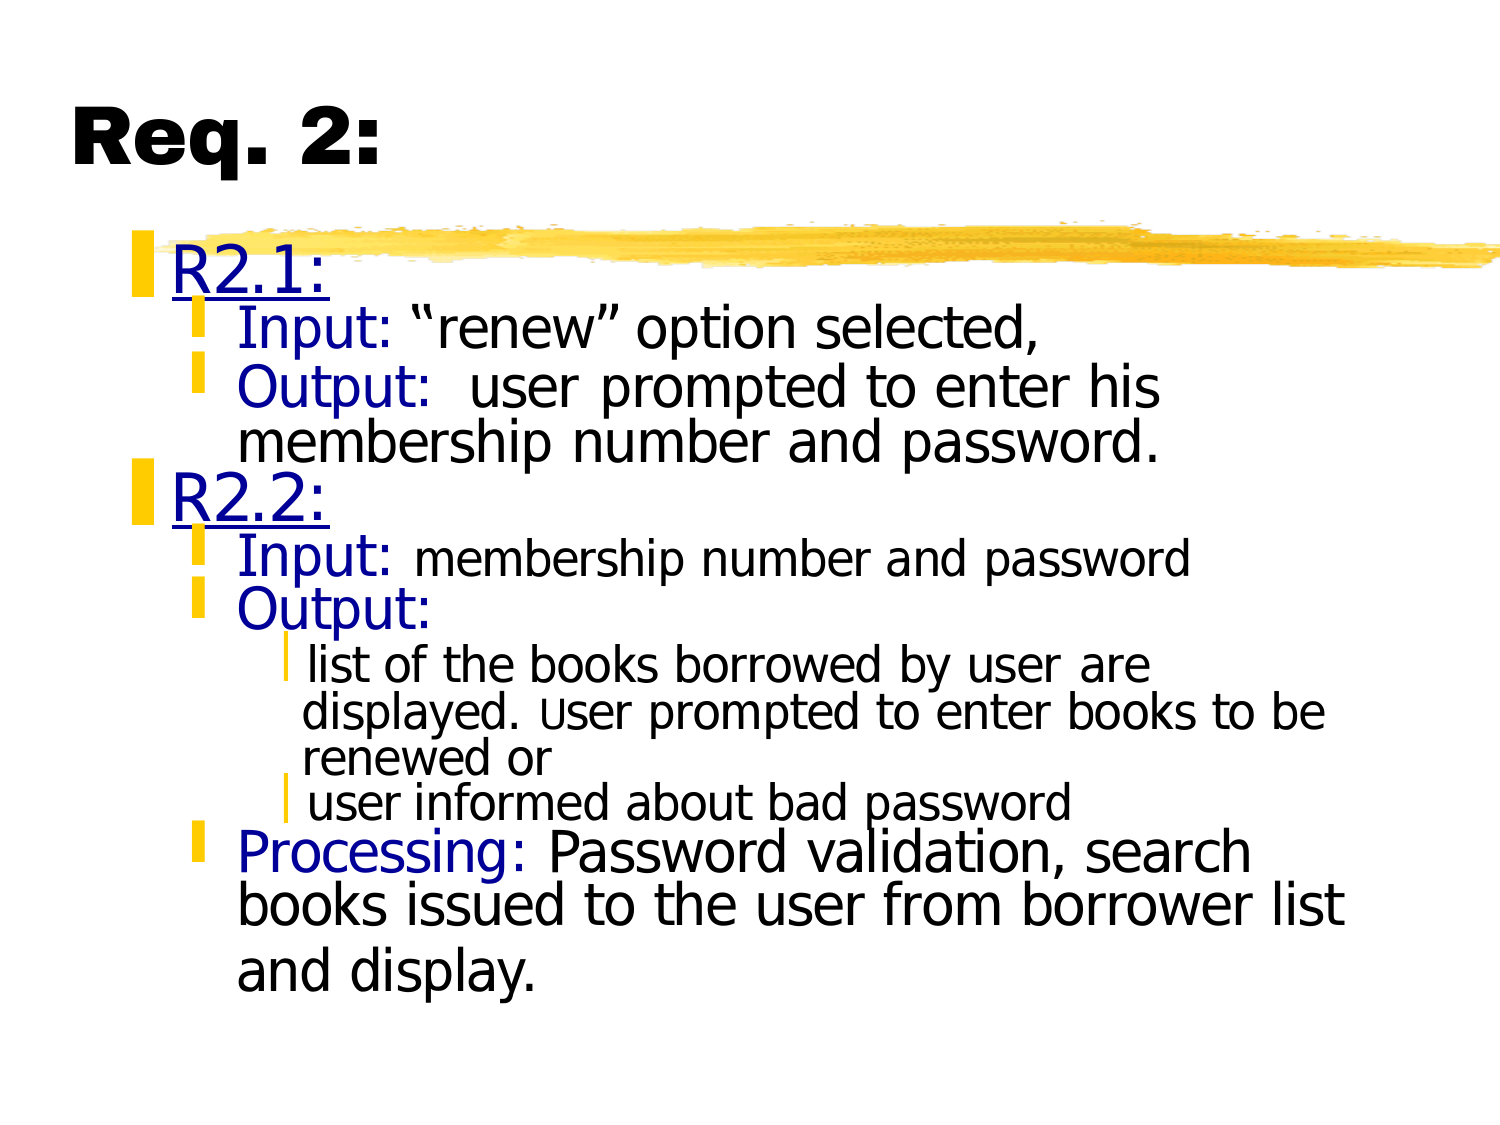

# Req. 2:
R2.1:
Input: “renew” option selected,
Output:  user prompted to enter his membership number and password.
R2.2:
Input: membership number and password
Output:
list of the books borrowed by user are displayed. User prompted to enter books to be renewed or
user informed about bad password
Processing: Password validation, search books issued to the user from borrower list and display.
37